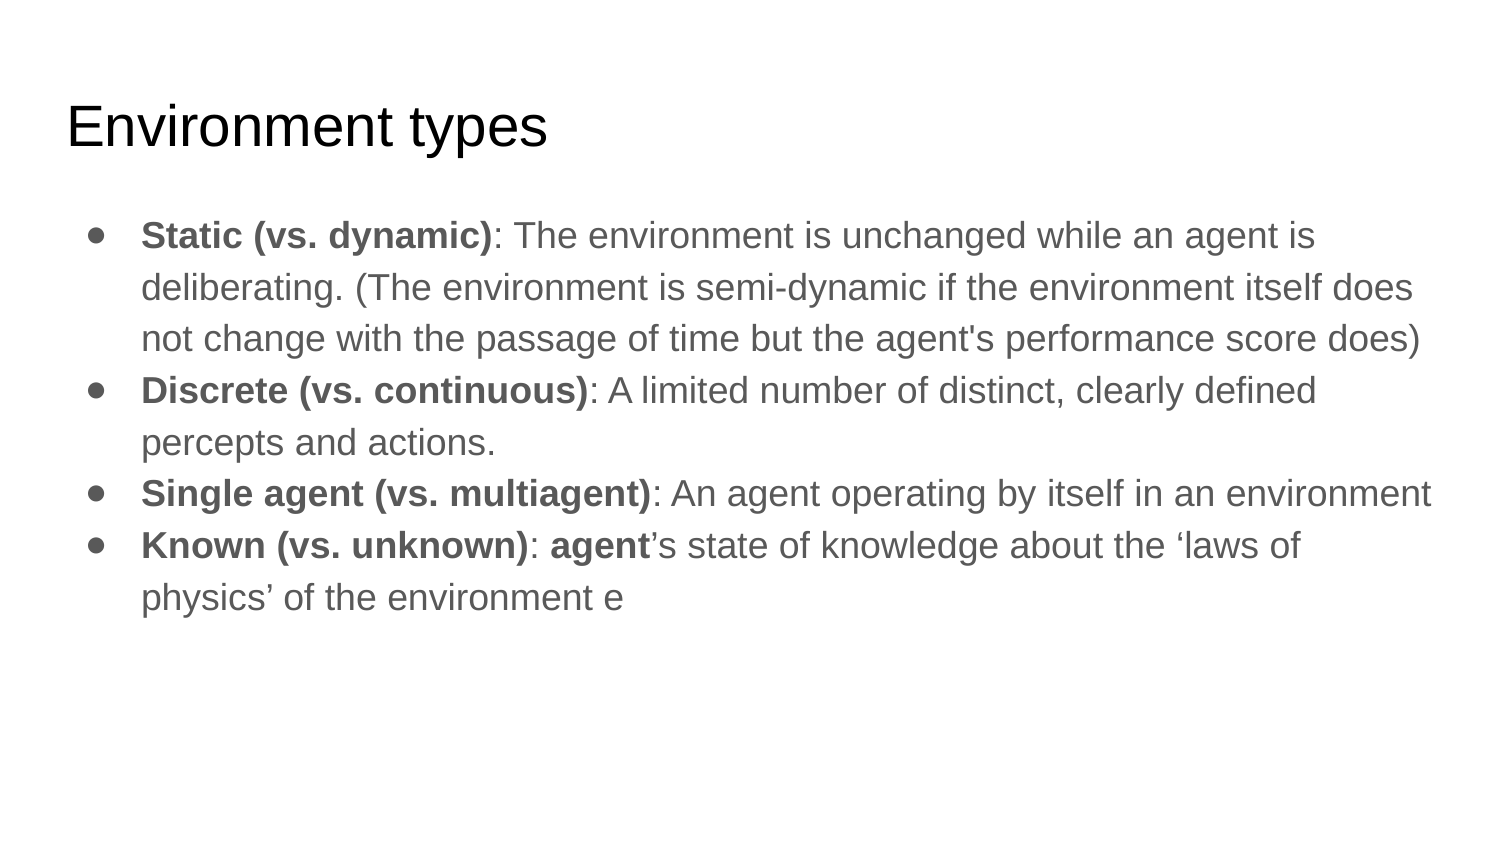

# Environment types

Static (vs. dynamic): The environment is unchanged while an agent is deliberating. (The environment is semi-dynamic if the environment itself does not change with the passage of time but the agent's performance score does)
Discrete (vs. continuous): A limited number of distinct, clearly defined percepts and actions.
Single agent (vs. multiagent): An agent operating by itself in an environment
Known (vs. unknown): agent’s state of knowledge about the ‘laws of physics’ of the environment e